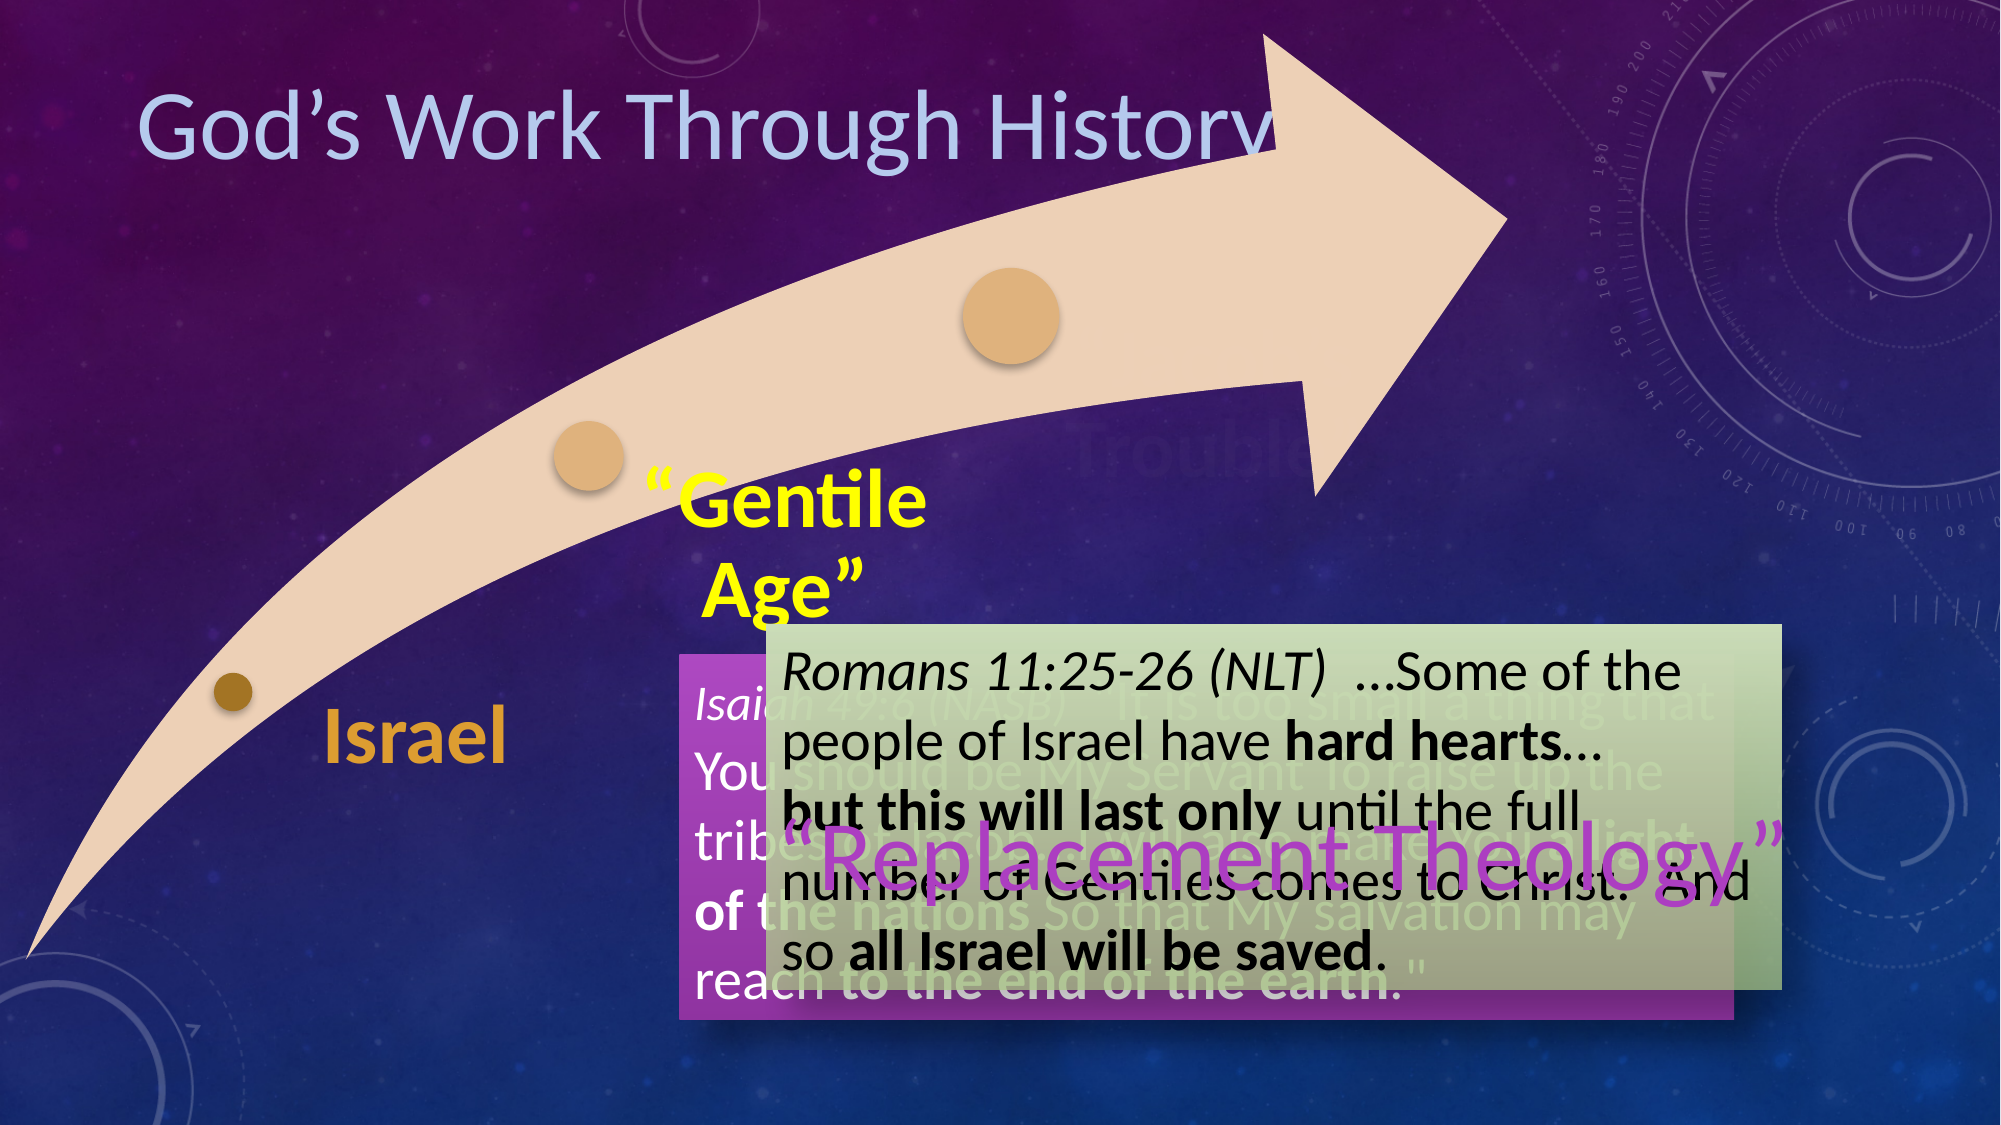

# God’s Work Through History
Israel
“Gentile Age”
“Jacob’s Trouble”
Romans 11:25-26 (NLT)  …Some of the people of Israel have hard hearts…
but this will last only until the full number of Gentiles comes to Christ.  And so all Israel will be saved.
Isaiah 49:6 (NASB)  "It is too small a thing that You should be My Servant To raise up the tribes of Jacob…I will also make You a light of the nations So that My salvation may reach to the end of the earth."
“Replacement Theology”